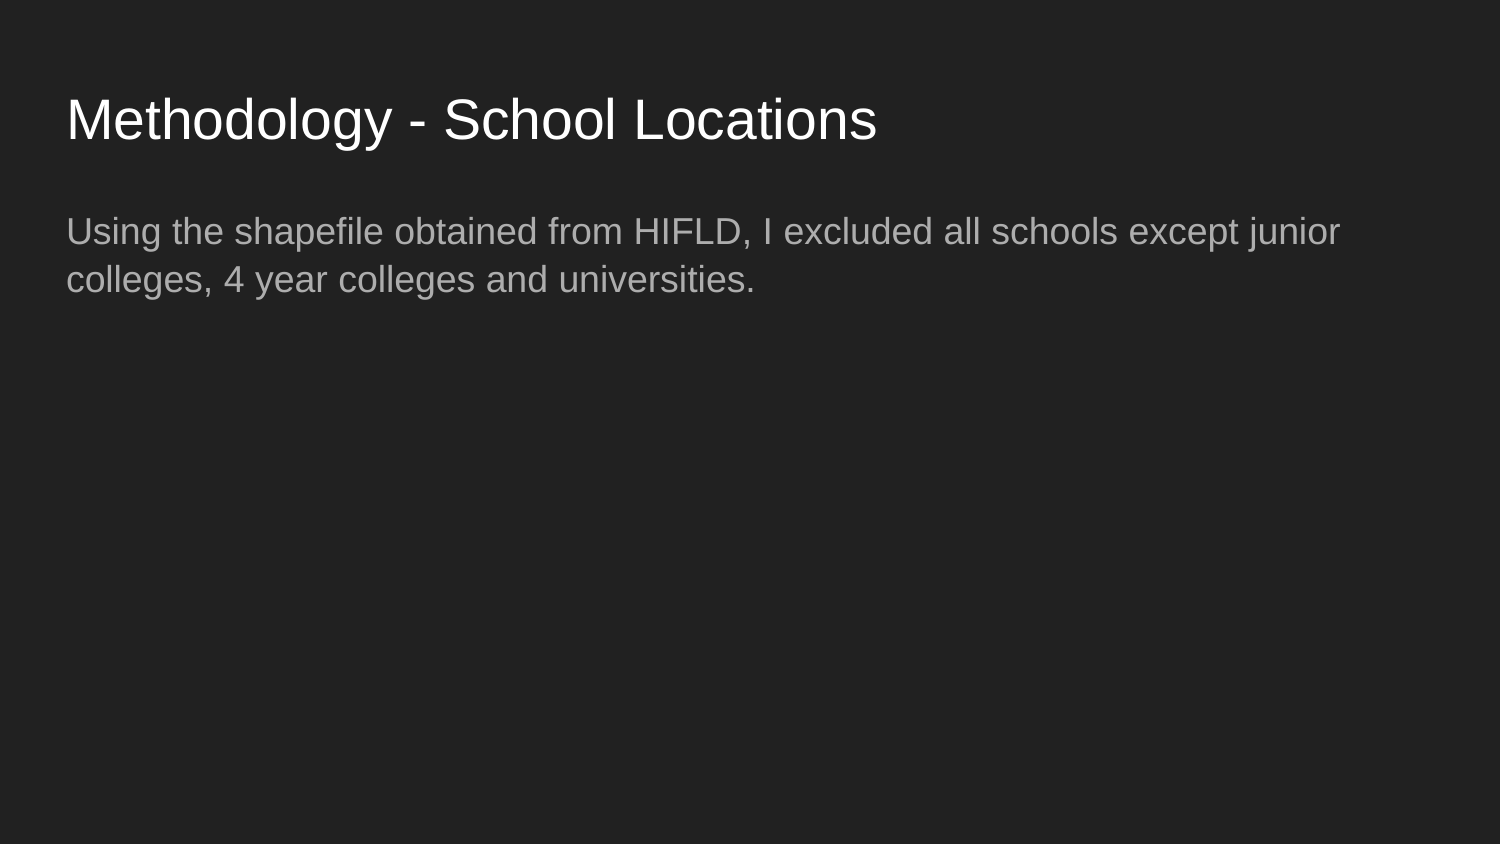

# Methodology - School Locations
Using the shapefile obtained from HIFLD, I excluded all schools except junior colleges, 4 year colleges and universities.